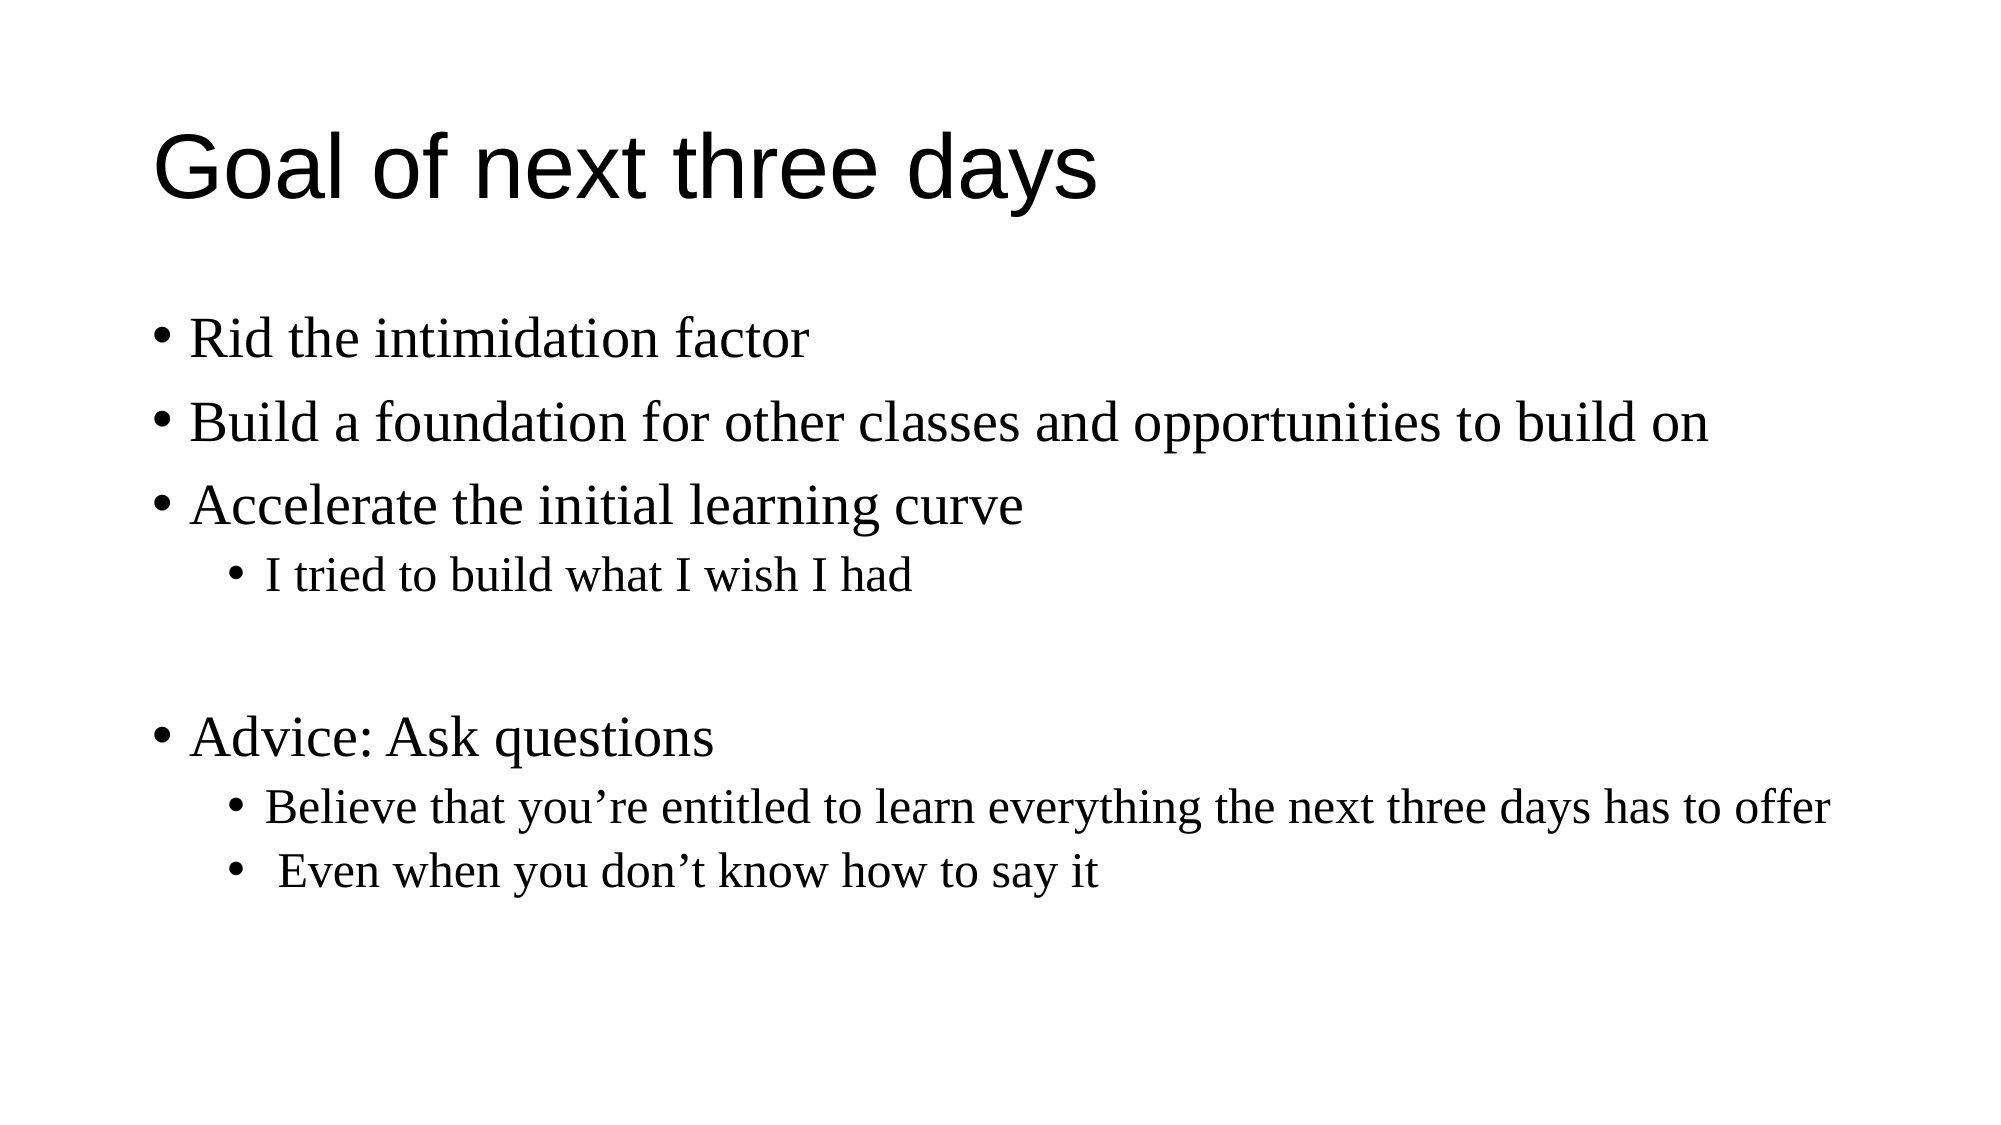

# Goal of next three days
Rid the intimidation factor
Build a foundation for other classes and opportunities to build on
Accelerate the initial learning curve
I tried to build what I wish I had

Advice: Ask questions
Believe that you’re entitled to learn everything the next three days has to offer
 Even when you don’t know how to say it